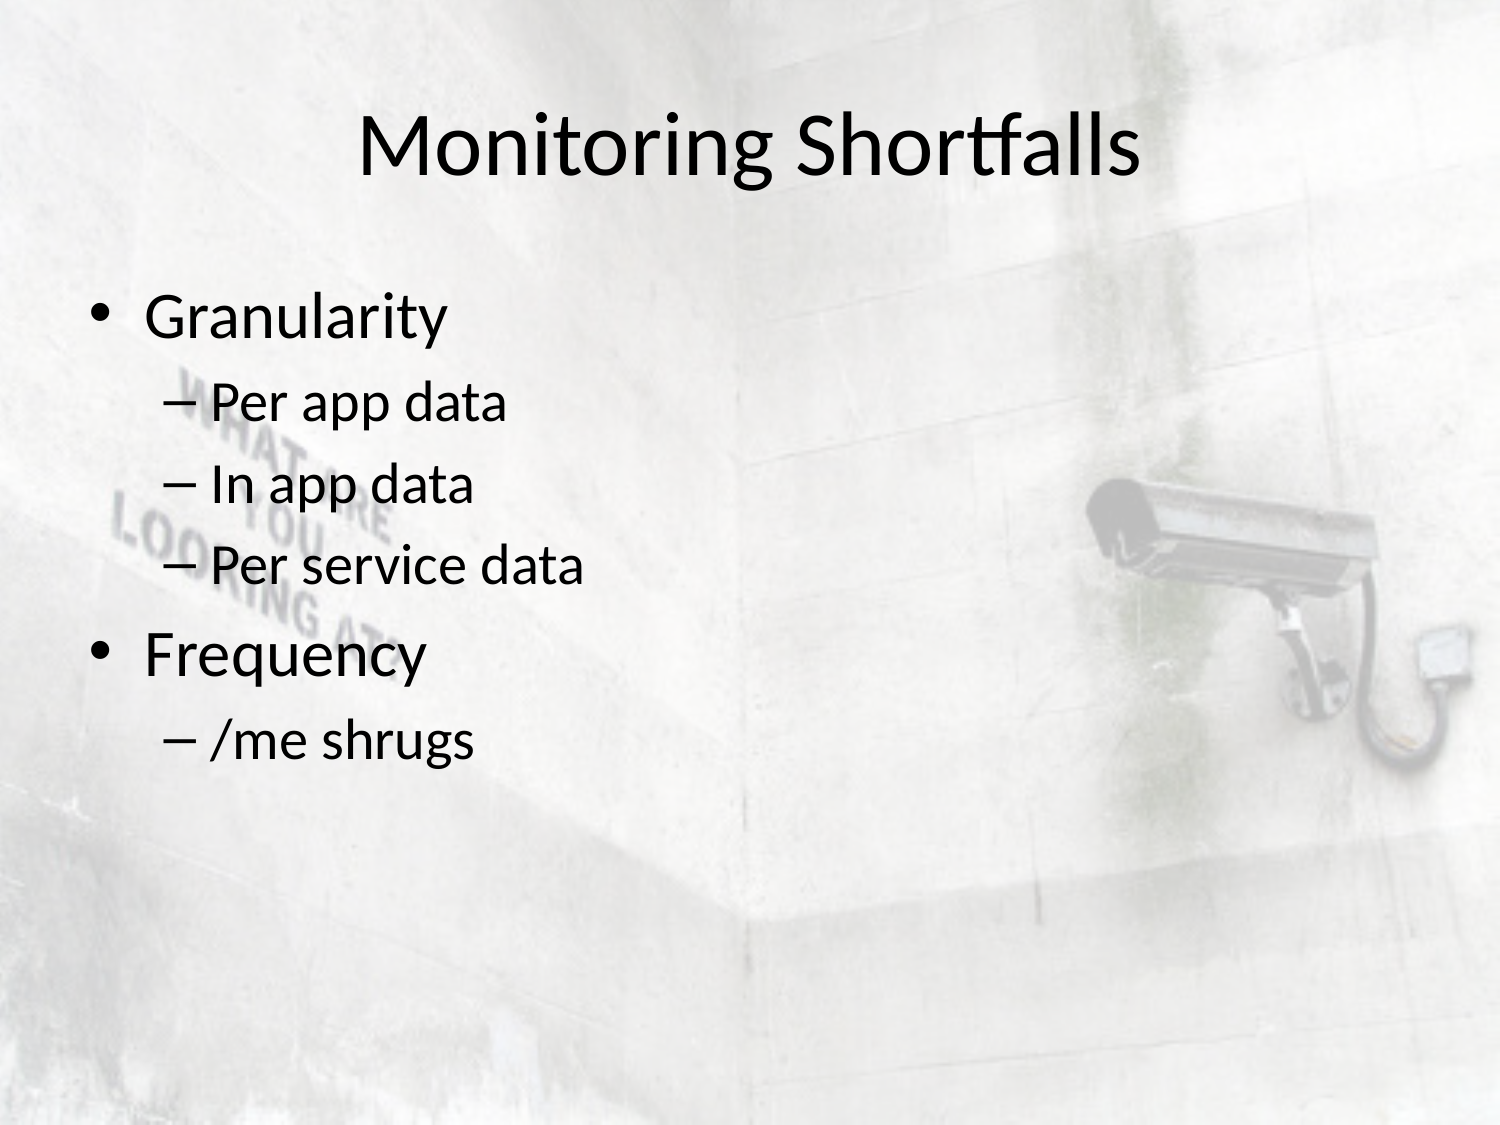

# Monitoring Shortfalls
Granularity
Per app data
In app data
Per service data
Frequency
/me shrugs